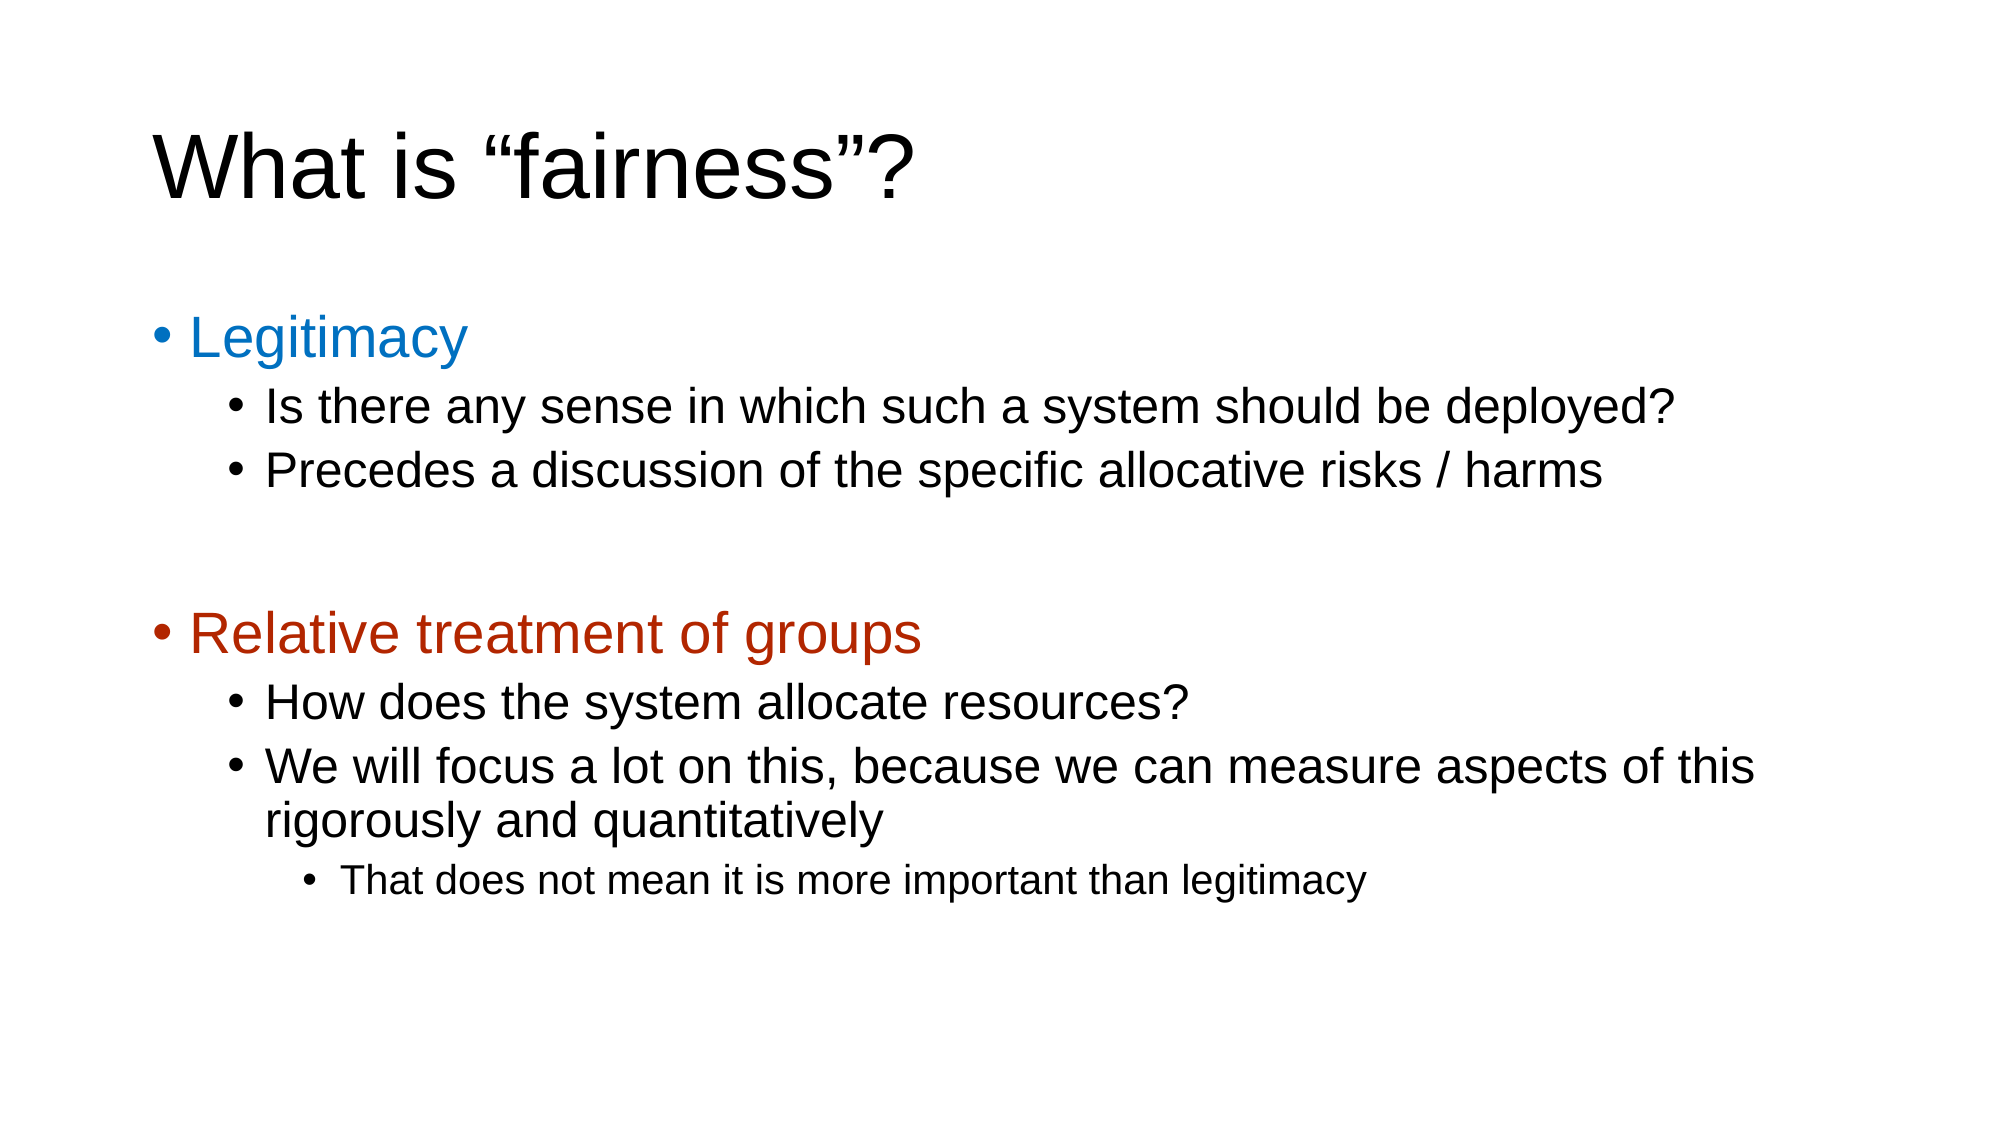

# What is “fairness”?
Legitimacy
Is there any sense in which such a system should be deployed?
Precedes a discussion of the specific allocative risks / harms

Relative treatment of groups
How does the system allocate resources?
We will focus a lot on this, because we can measure aspects of this rigorously and quantitatively
That does not mean it is more important than legitimacy